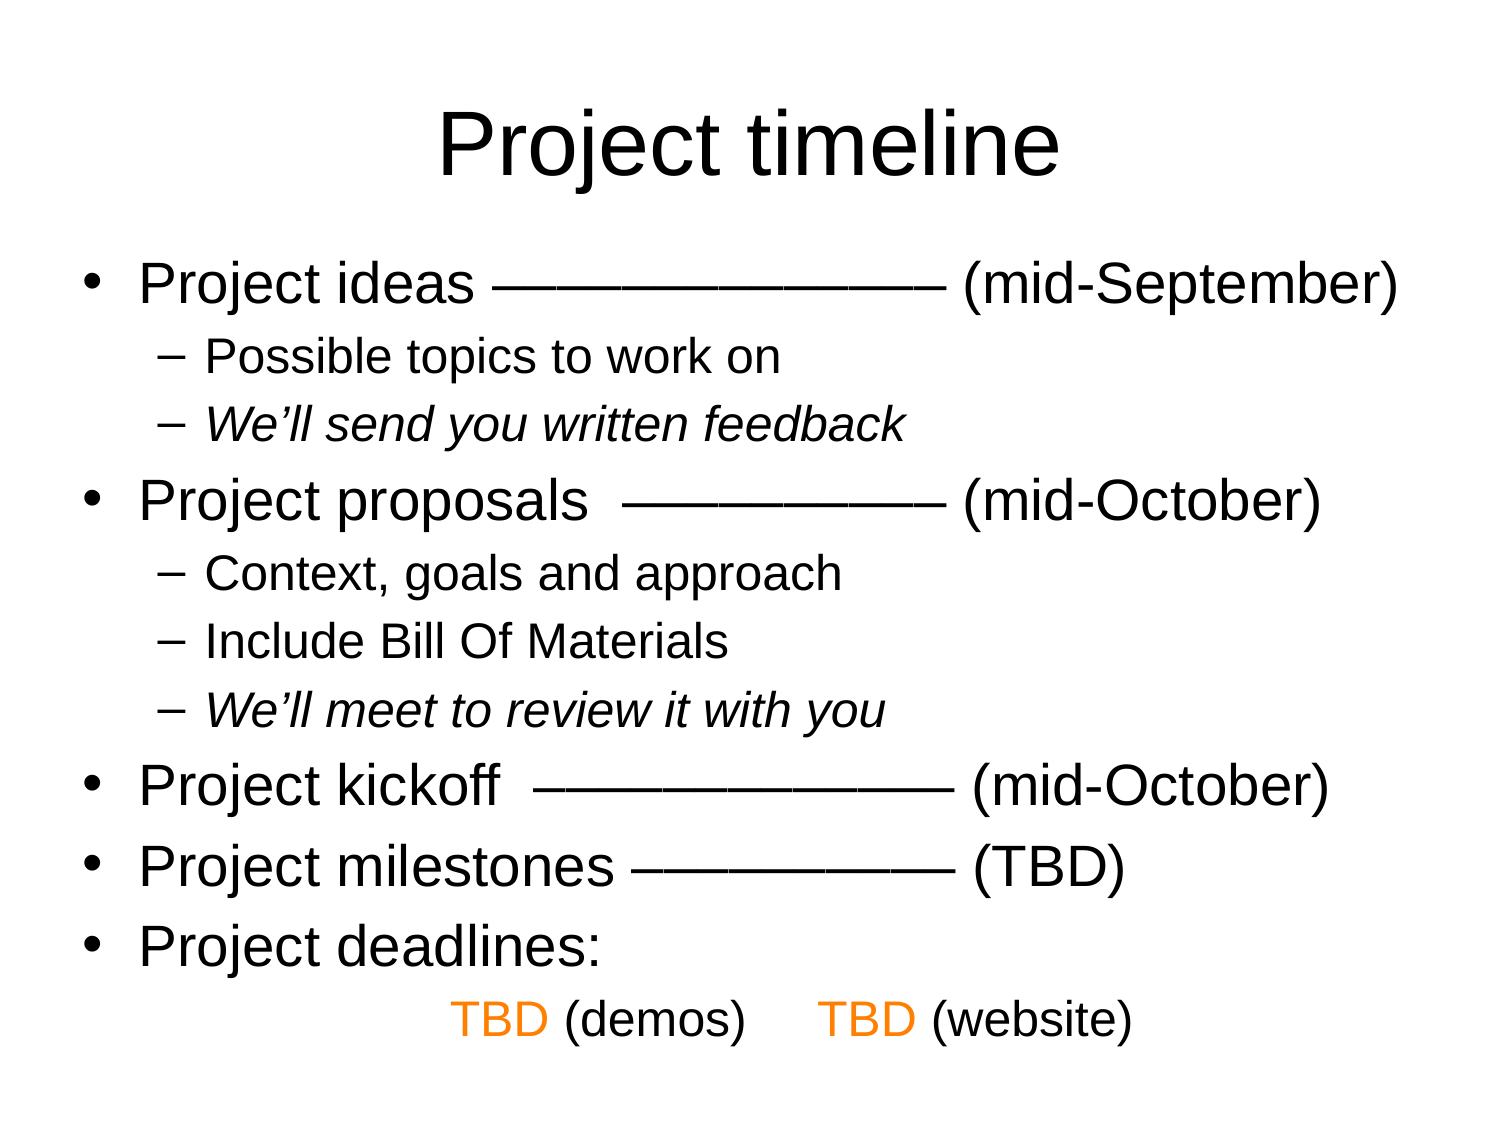

# Project timeline
Project ideas –––––––––––––– (mid-September)
Possible topics to work on
We’ll send you written feedback
Project proposals  –––––––––– (mid-October)
Context, goals and approach
Include Bill Of Materials
We’ll meet to review it with you
Project kickoff  ––––––––––––– (mid-October)
Project milestones –––––––––– (TBD)
Project deadlines:
TBD (demos)     TBD (website)